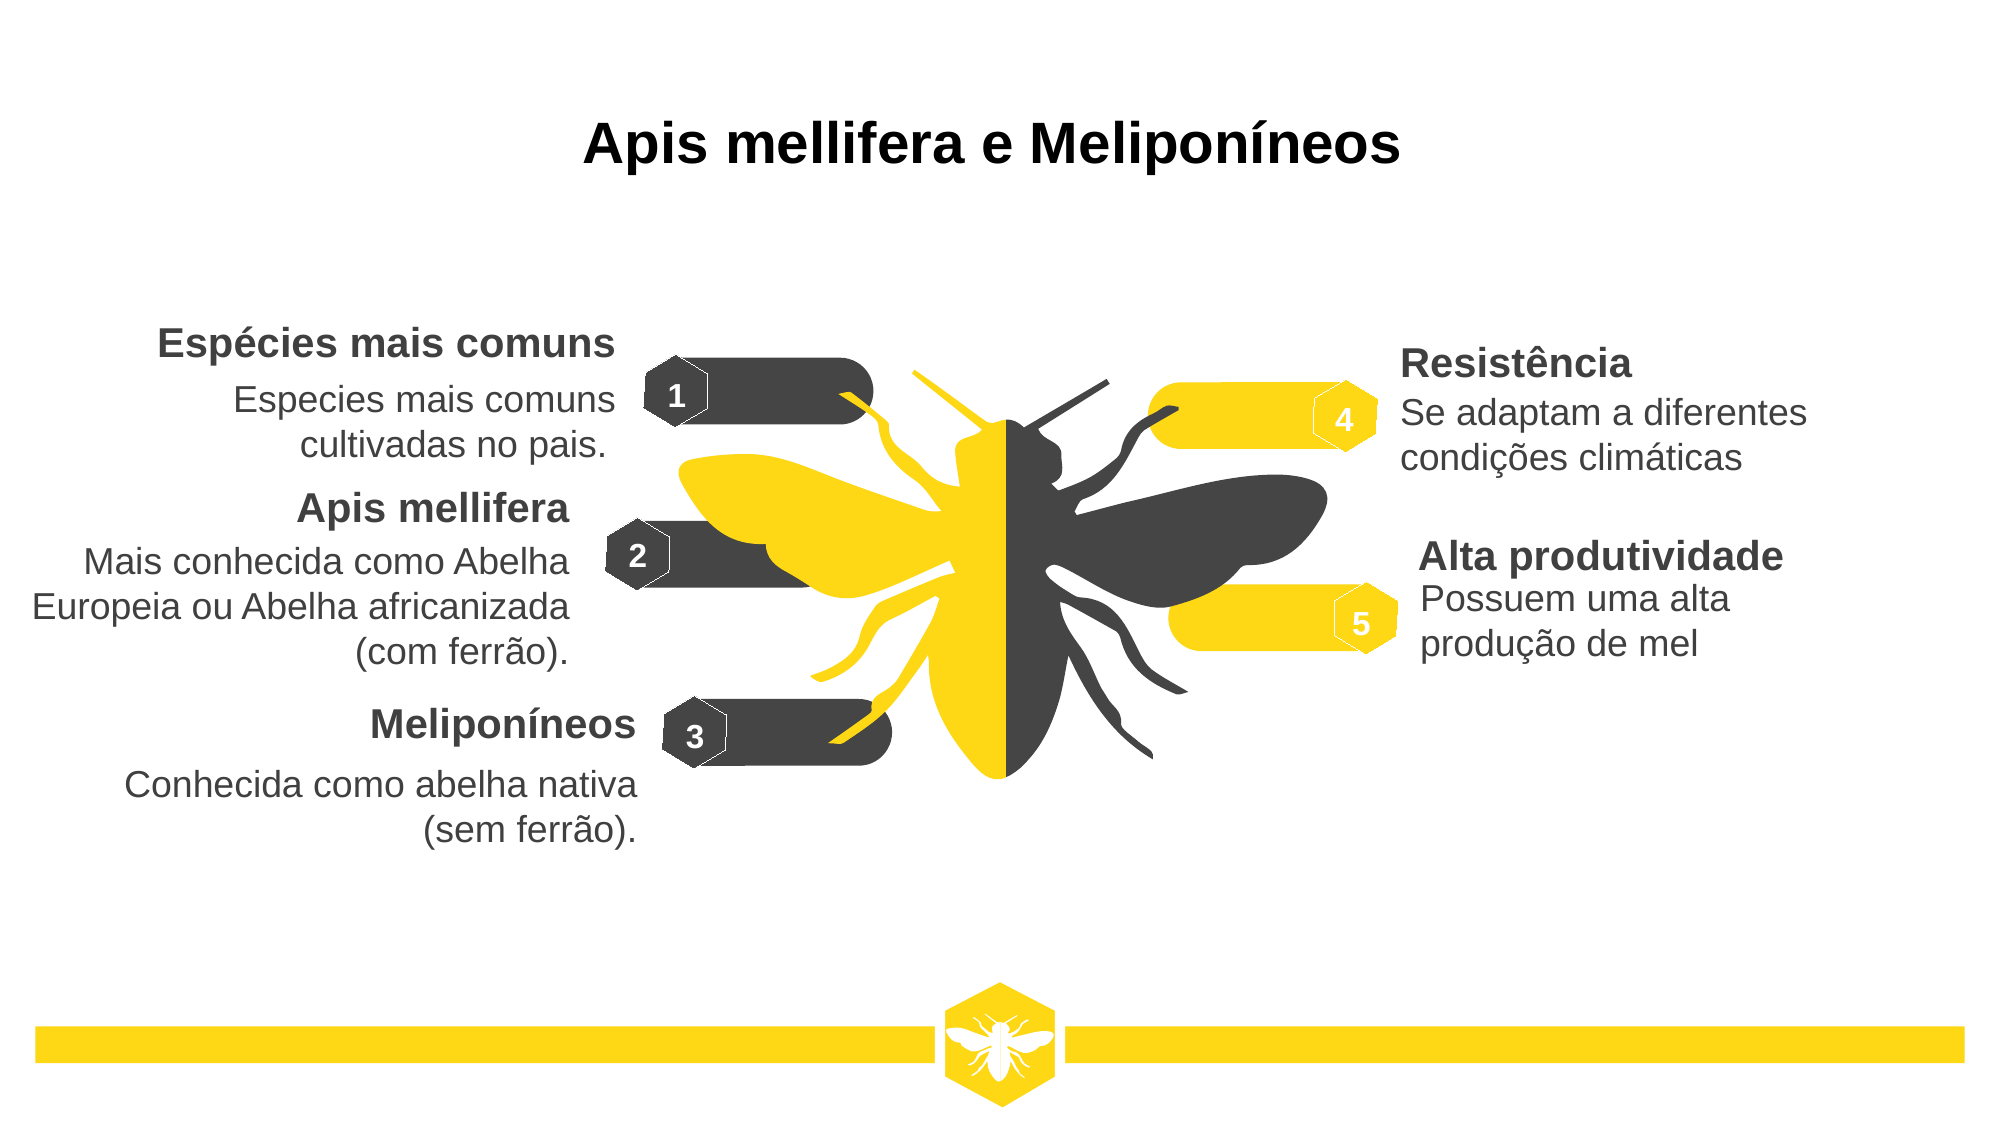

Apis mellifera e Meliponíneos
Espécies mais comuns
Especies mais comuns cultivadas no pais.
Resistência
Se adaptam a diferentes condições climáticas

1

4
Apis mellifera
Mais conhecida como Abelha Europeia ou Abelha africanizada
(com ferrão).

Alta produtividade
Possuem uma alta produção de mel
2

5
Meliponíneos
Conhecida como abelha nativa
(sem ferrão).

3